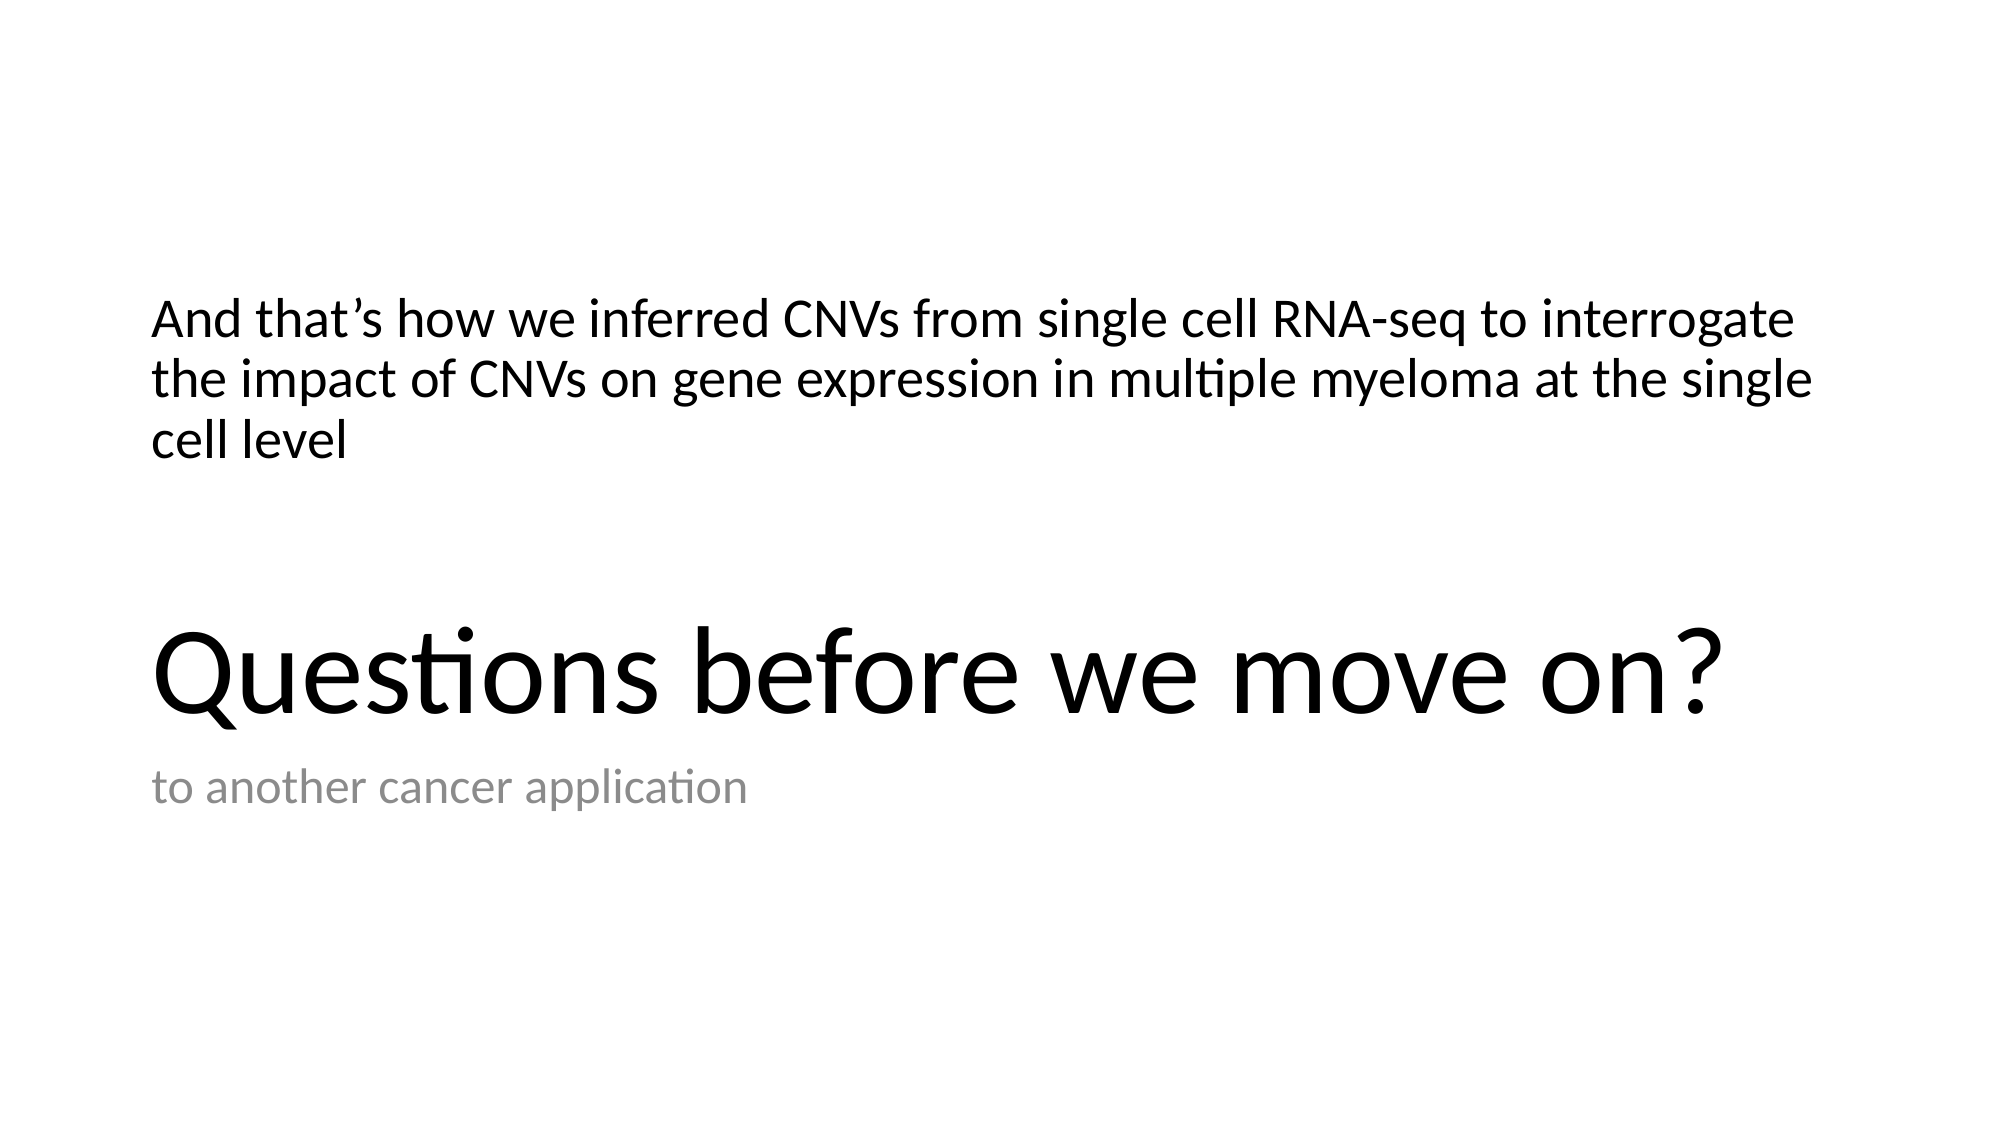

# And that’s how we inferred CNVs from single cell RNA-seq to interrogate the impact of CNVs on gene expression in multiple myeloma at the single cell level Questions before we move on?
to another cancer application